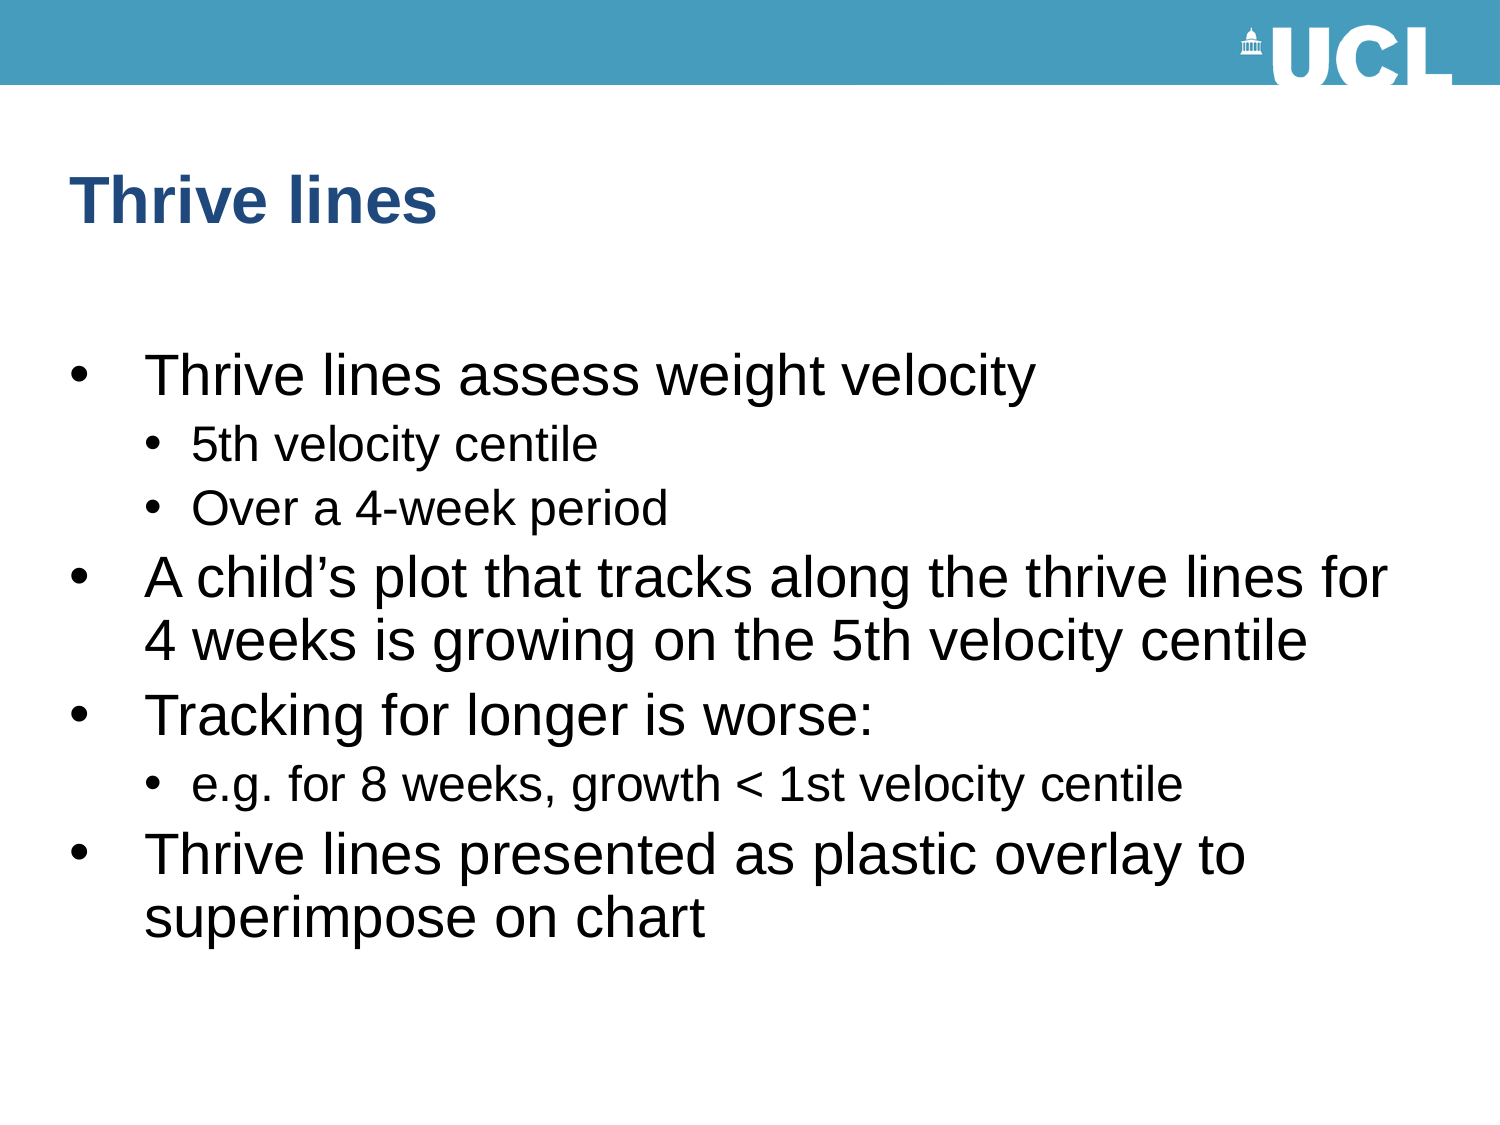

# Thrive lines
Thrive lines assess weight velocity
5th velocity centile
Over a 4-week period
A child’s plot that tracks along the thrive lines for 4 weeks is growing on the 5th velocity centile
Tracking for longer is worse:
e.g. for 8 weeks, growth < 1st velocity centile
Thrive lines presented as plastic overlay to superimpose on chart